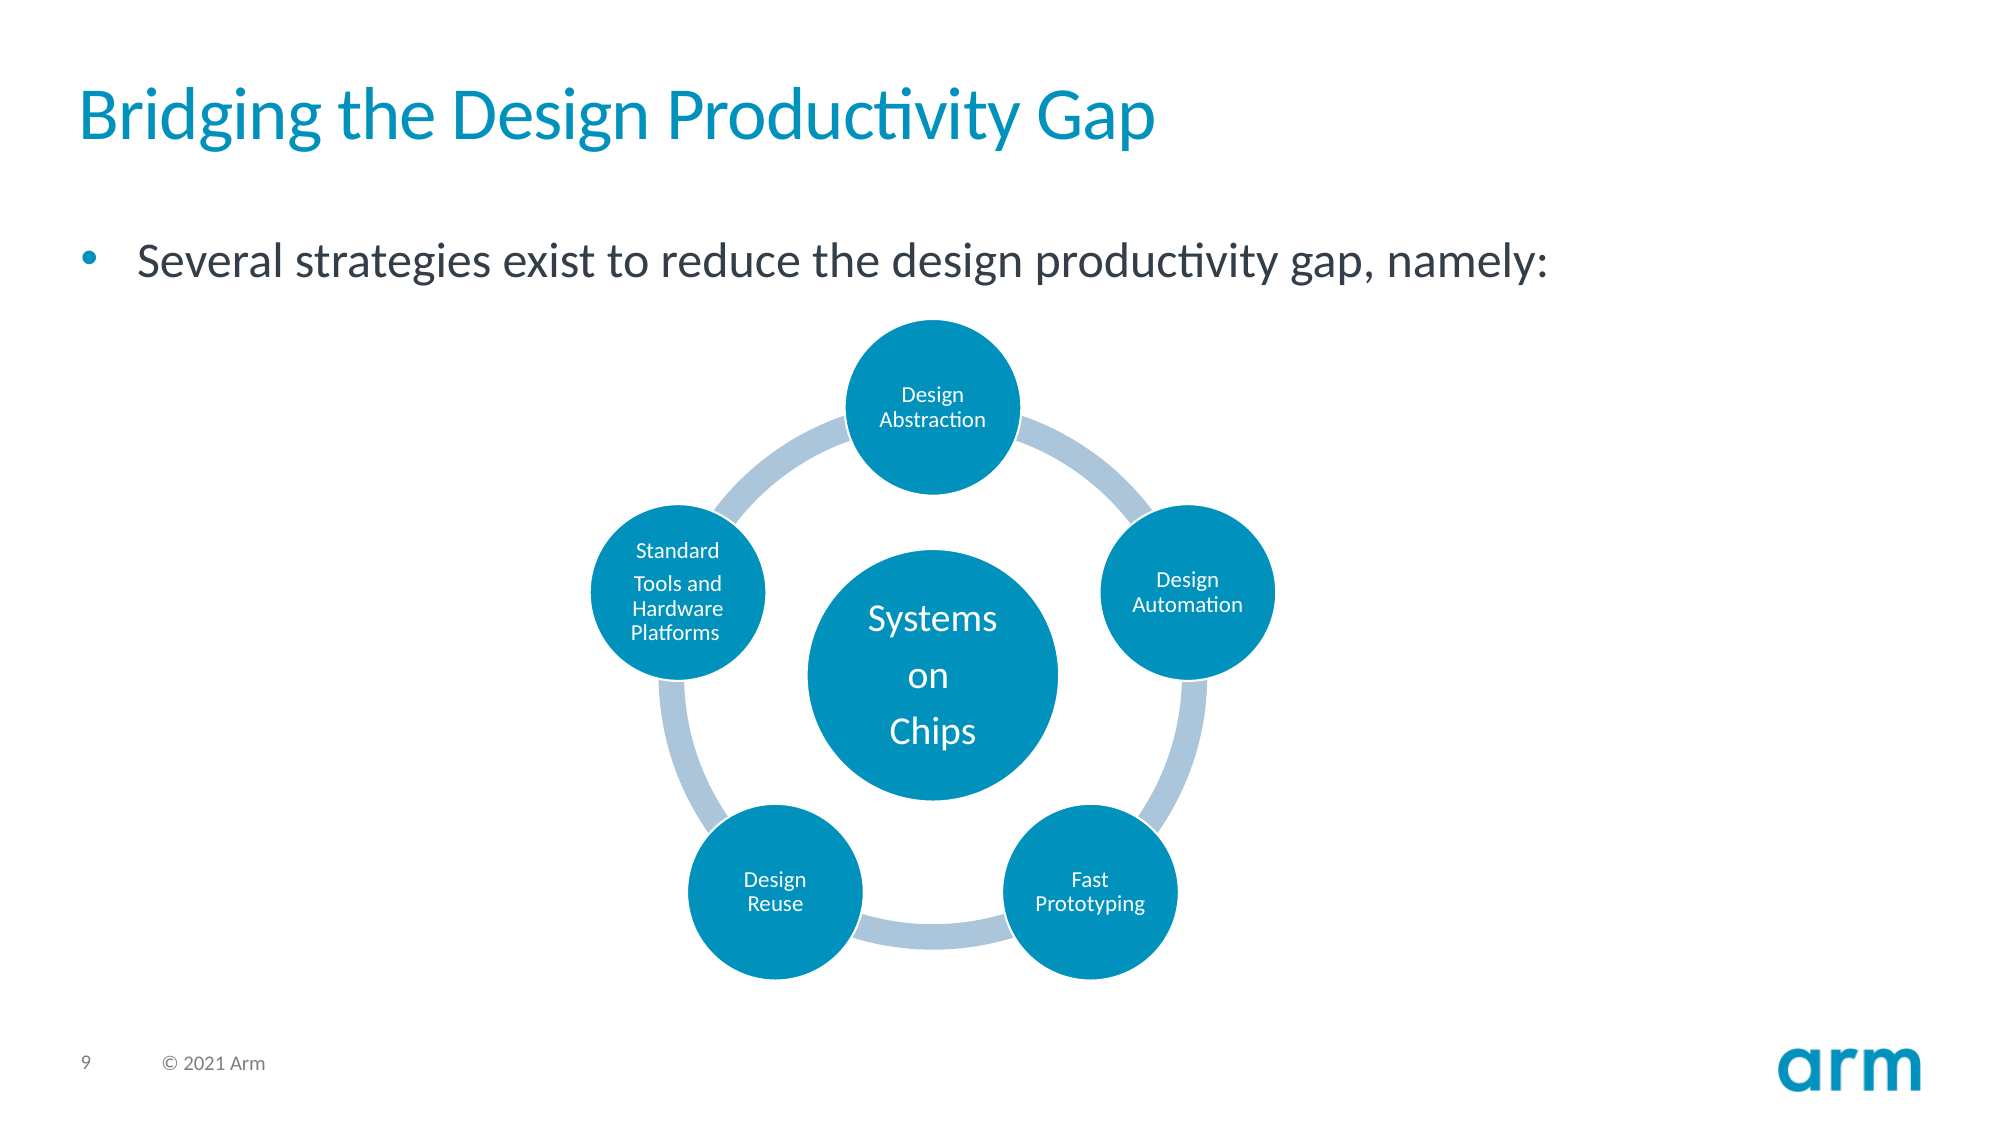

# Bridging the Design Productivity Gap
Several strategies exist to reduce the design productivity gap, namely:
Systems
on
Chips
Design Abstraction
Design Automation
Fast Prototyping
Design Reuse
Standard
Tools and Hardware Platforms